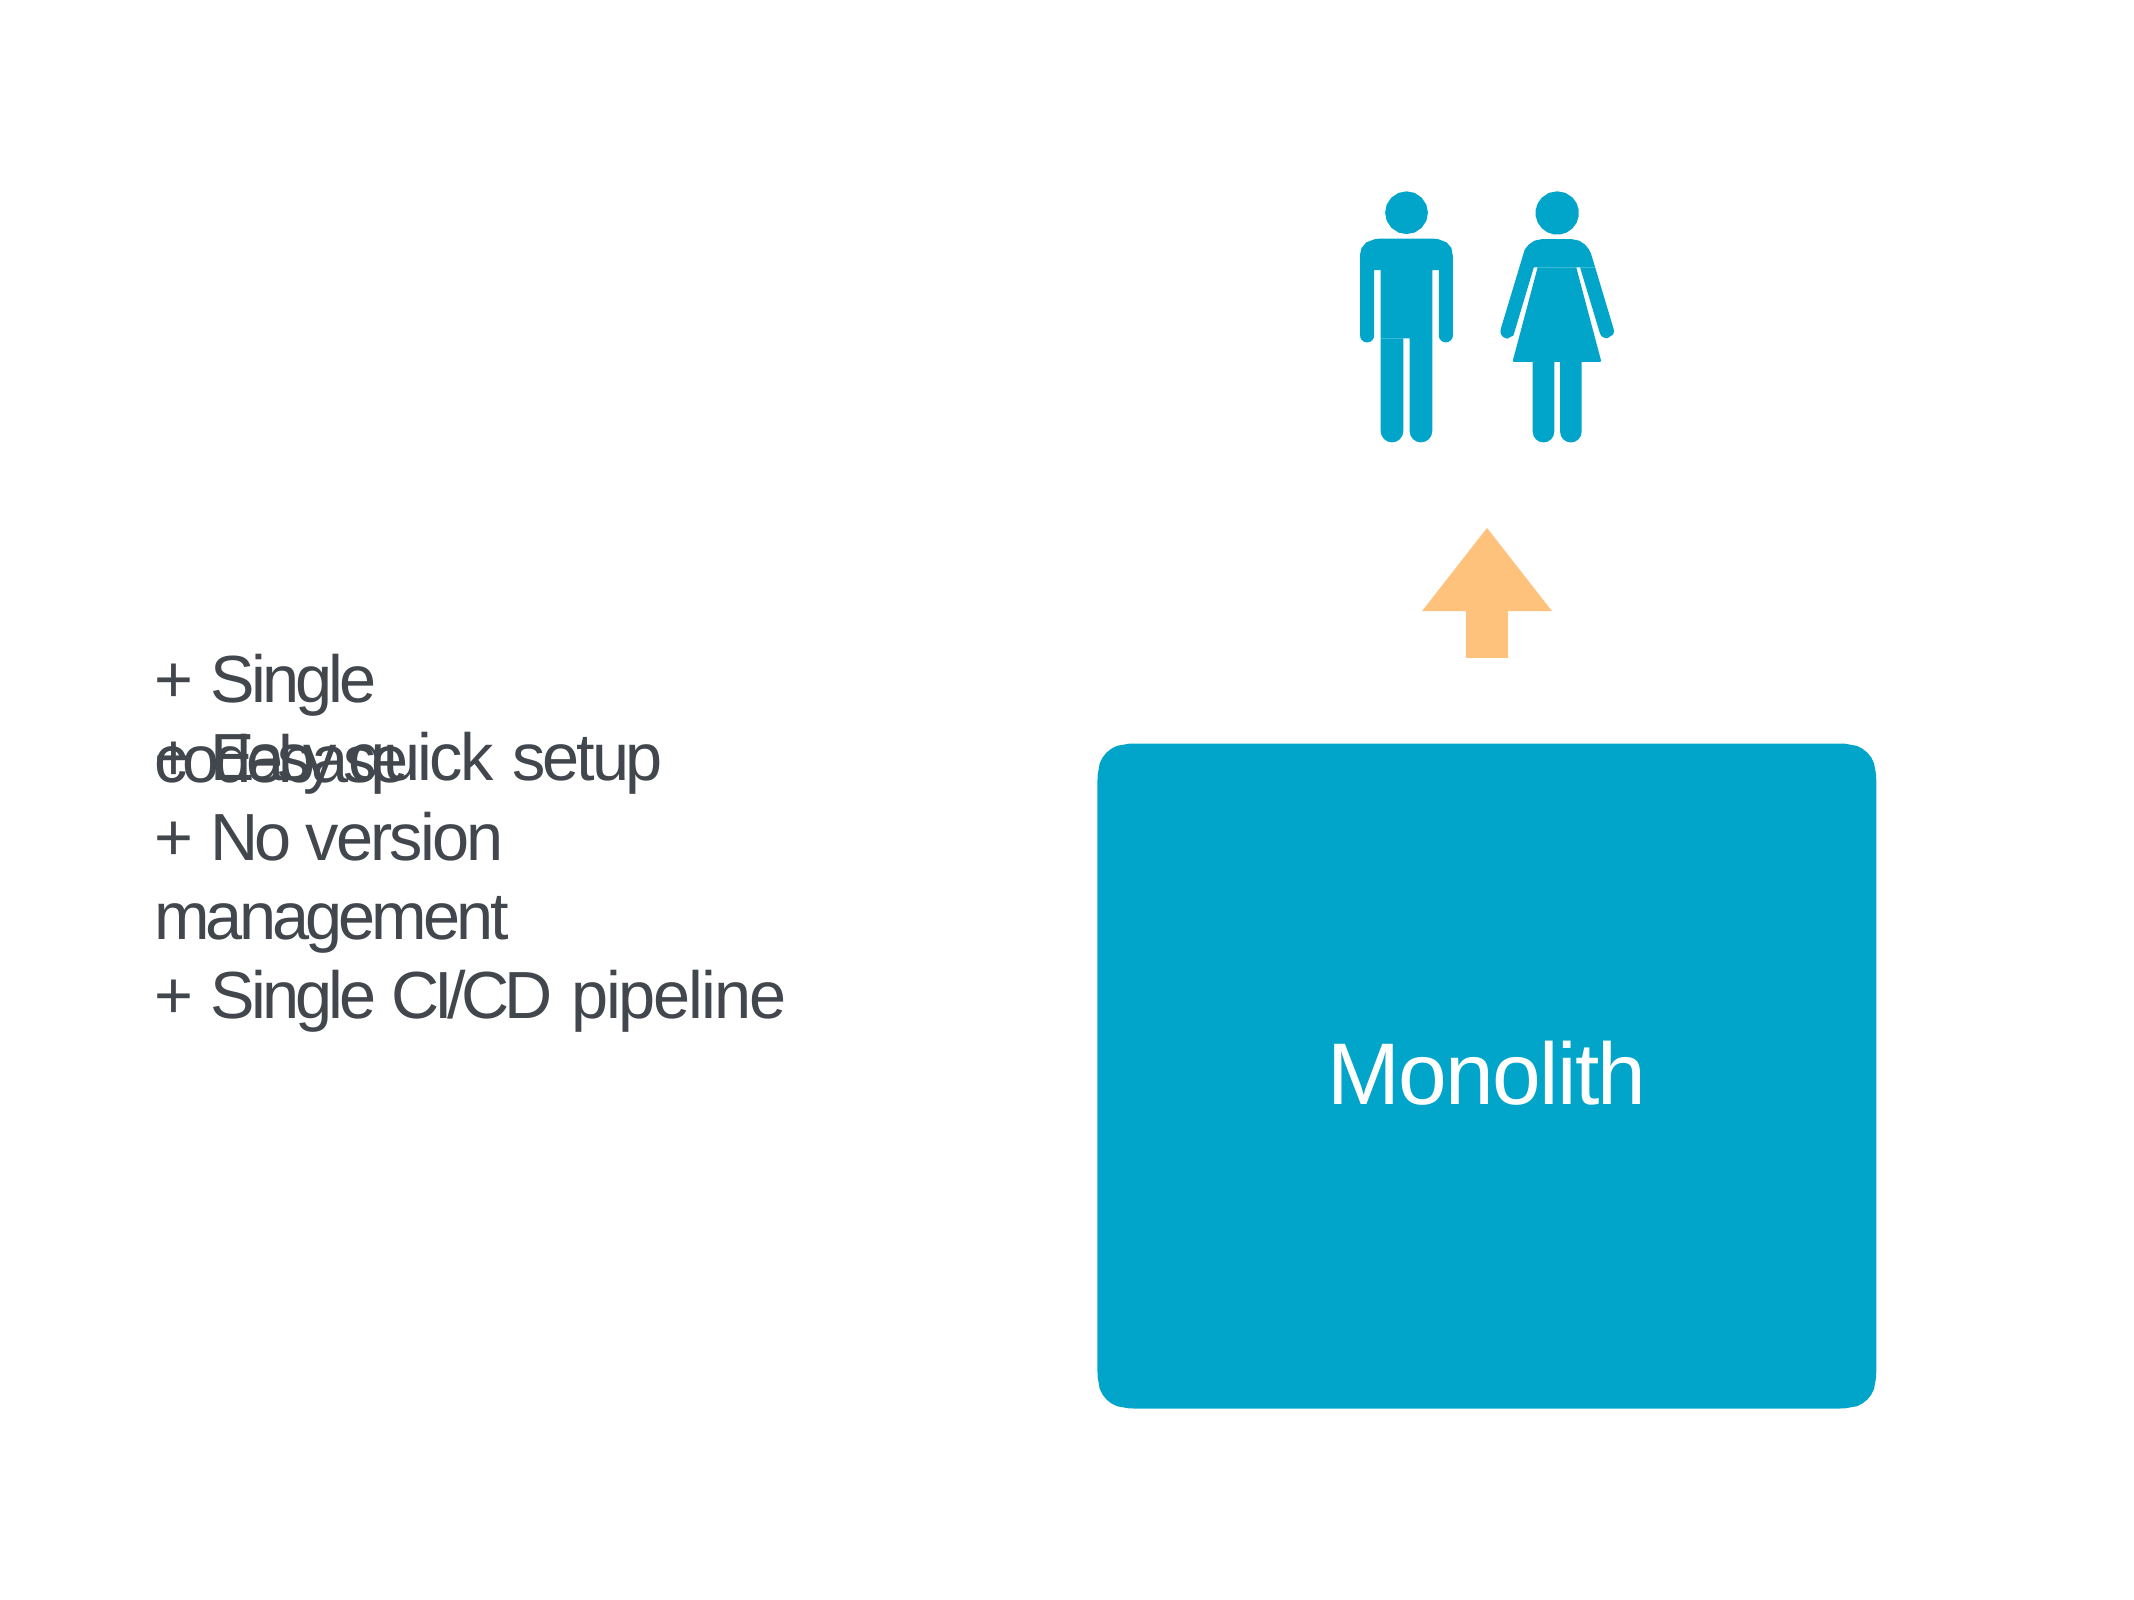

# + Single codebase
+ Easy quick setup
+ No version management
+ Single CI/CD pipeline

Monolith